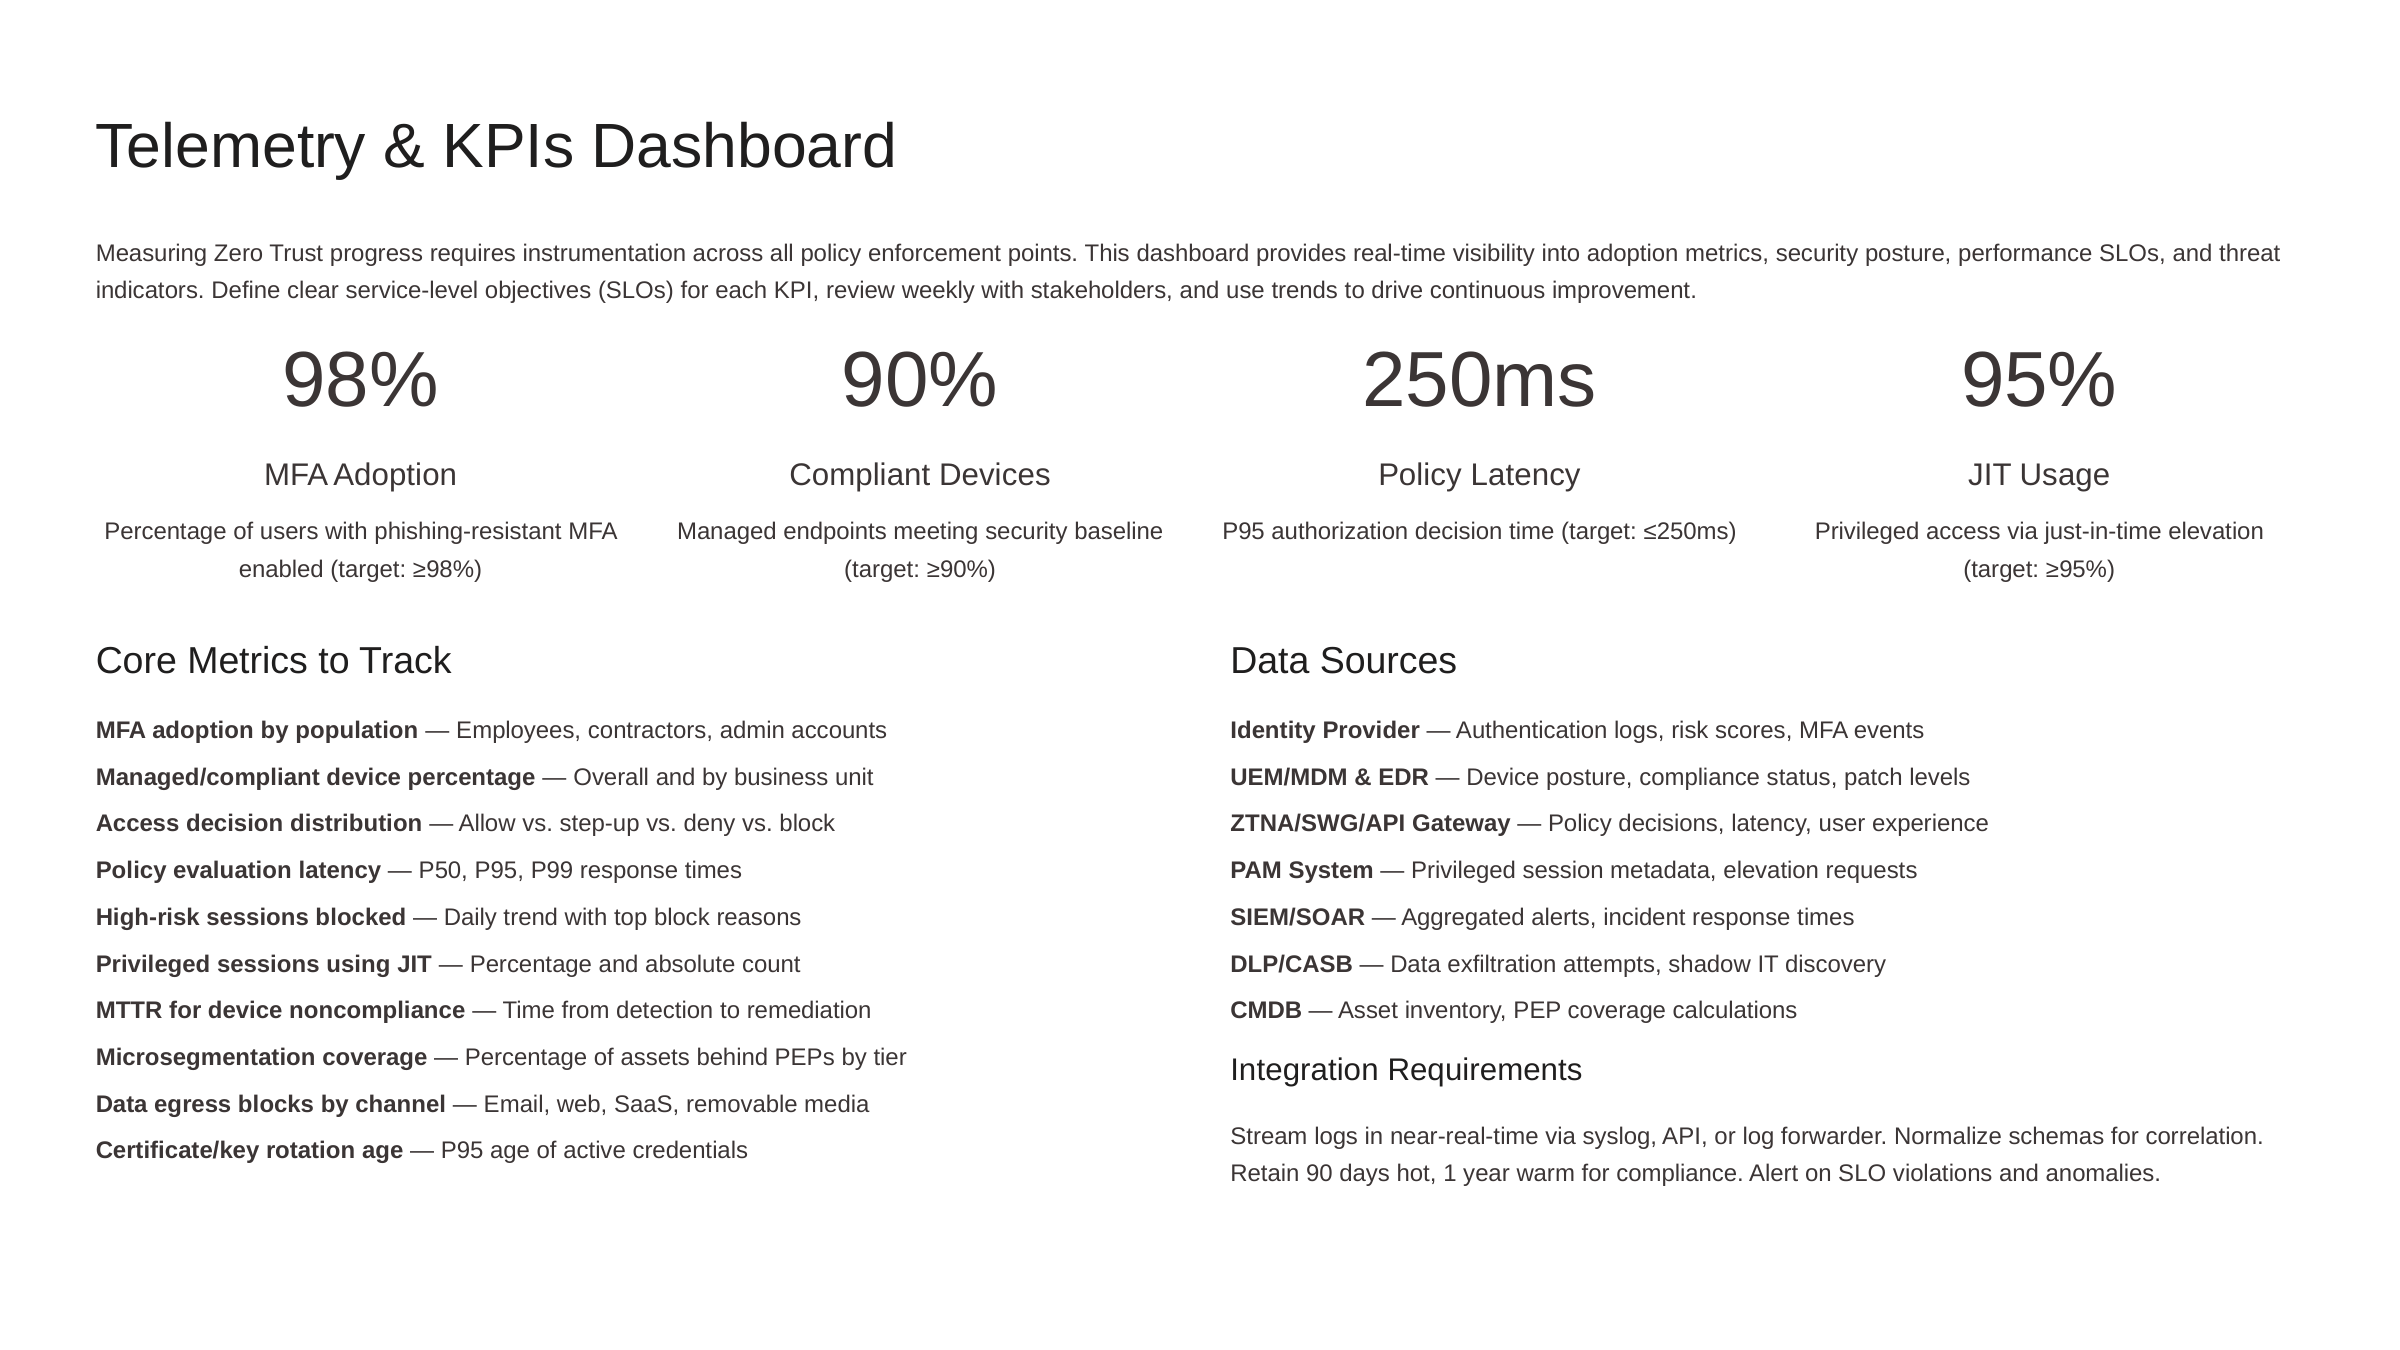

Telemetry & KPIs Dashboard
Measuring Zero Trust progress requires instrumentation across all policy enforcement points. This dashboard provides real-time visibility into adoption metrics, security posture, performance SLOs, and threat indicators. Define clear service-level objectives (SLOs) for each KPI, review weekly with stakeholders, and use trends to drive continuous improvement.
98%
90%
250ms
95%
MFA Adoption
Compliant Devices
Policy Latency
JIT Usage
Percentage of users with phishing-resistant MFA enabled (target: ≥98%)
Managed endpoints meeting security baseline (target: ≥90%)
P95 authorization decision time (target: ≤250ms)
Privileged access via just-in-time elevation (target: ≥95%)
Core Metrics to Track
Data Sources
MFA adoption by population — Employees, contractors, admin accounts
Identity Provider — Authentication logs, risk scores, MFA events
Managed/compliant device percentage — Overall and by business unit
UEM/MDM & EDR — Device posture, compliance status, patch levels
Access decision distribution — Allow vs. step-up vs. deny vs. block
ZTNA/SWG/API Gateway — Policy decisions, latency, user experience
Policy evaluation latency — P50, P95, P99 response times
PAM System — Privileged session metadata, elevation requests
High-risk sessions blocked — Daily trend with top block reasons
SIEM/SOAR — Aggregated alerts, incident response times
Privileged sessions using JIT — Percentage and absolute count
DLP/CASB — Data exfiltration attempts, shadow IT discovery
MTTR for device noncompliance — Time from detection to remediation
CMDB — Asset inventory, PEP coverage calculations
Microsegmentation coverage — Percentage of assets behind PEPs by tier
Integration Requirements
Data egress blocks by channel — Email, web, SaaS, removable media
Stream logs in near-real-time via syslog, API, or log forwarder. Normalize schemas for correlation. Retain 90 days hot, 1 year warm for compliance. Alert on SLO violations and anomalies.
Certificate/key rotation age — P95 age of active credentials